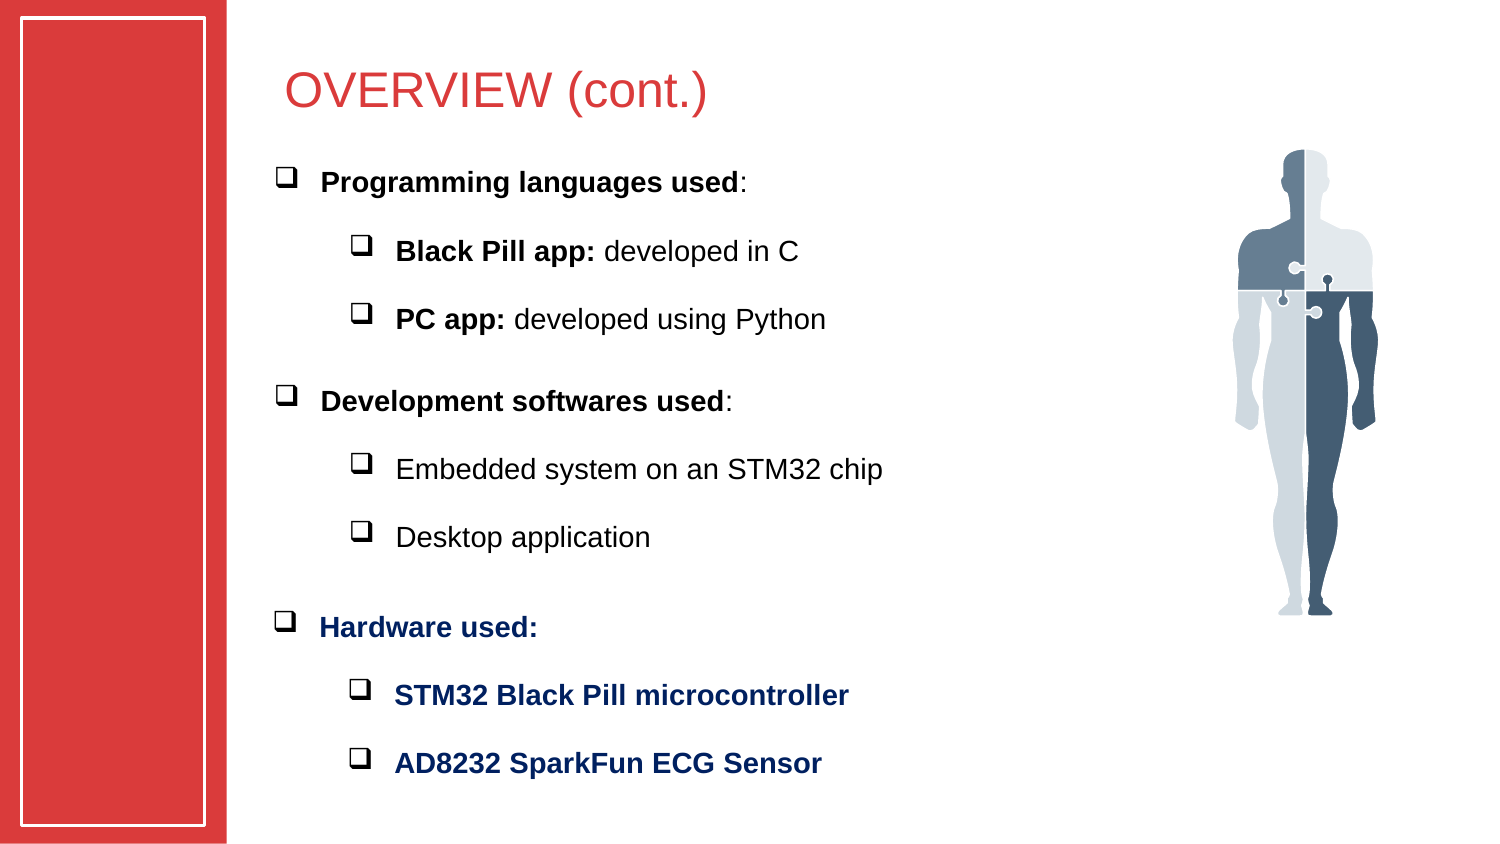

# OVERVIEW (cont.)
Programming languages used:
Black Pill app: developed in C
PC app: developed using Python

Development softwares used:
Embedded system on an STM32 chip
Desktop application
Hardware used:
STM32 Black Pill microcontroller
AD8232 SparkFun ECG Sensor